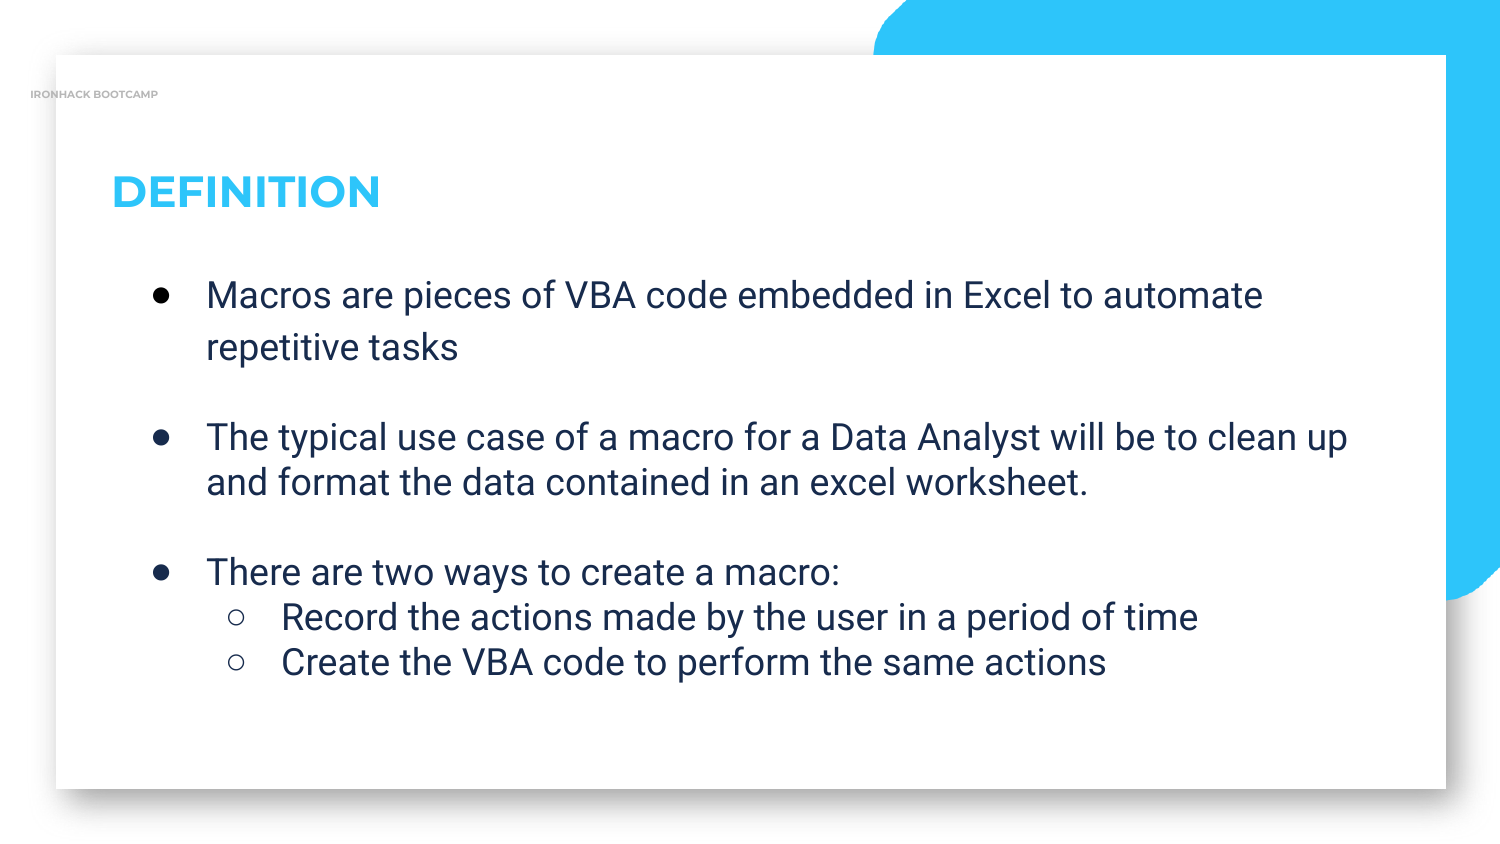

IRONHACK BOOTCAMP
DEFINITION
Macros are pieces of VBA code embedded in Excel to automate repetitive tasks

The typical use case of a macro for a Data Analyst will be to clean up and format the data contained in an excel worksheet.

There are two ways to create a macro:
Record the actions made by the user in a period of time
Create the VBA code to perform the same actions